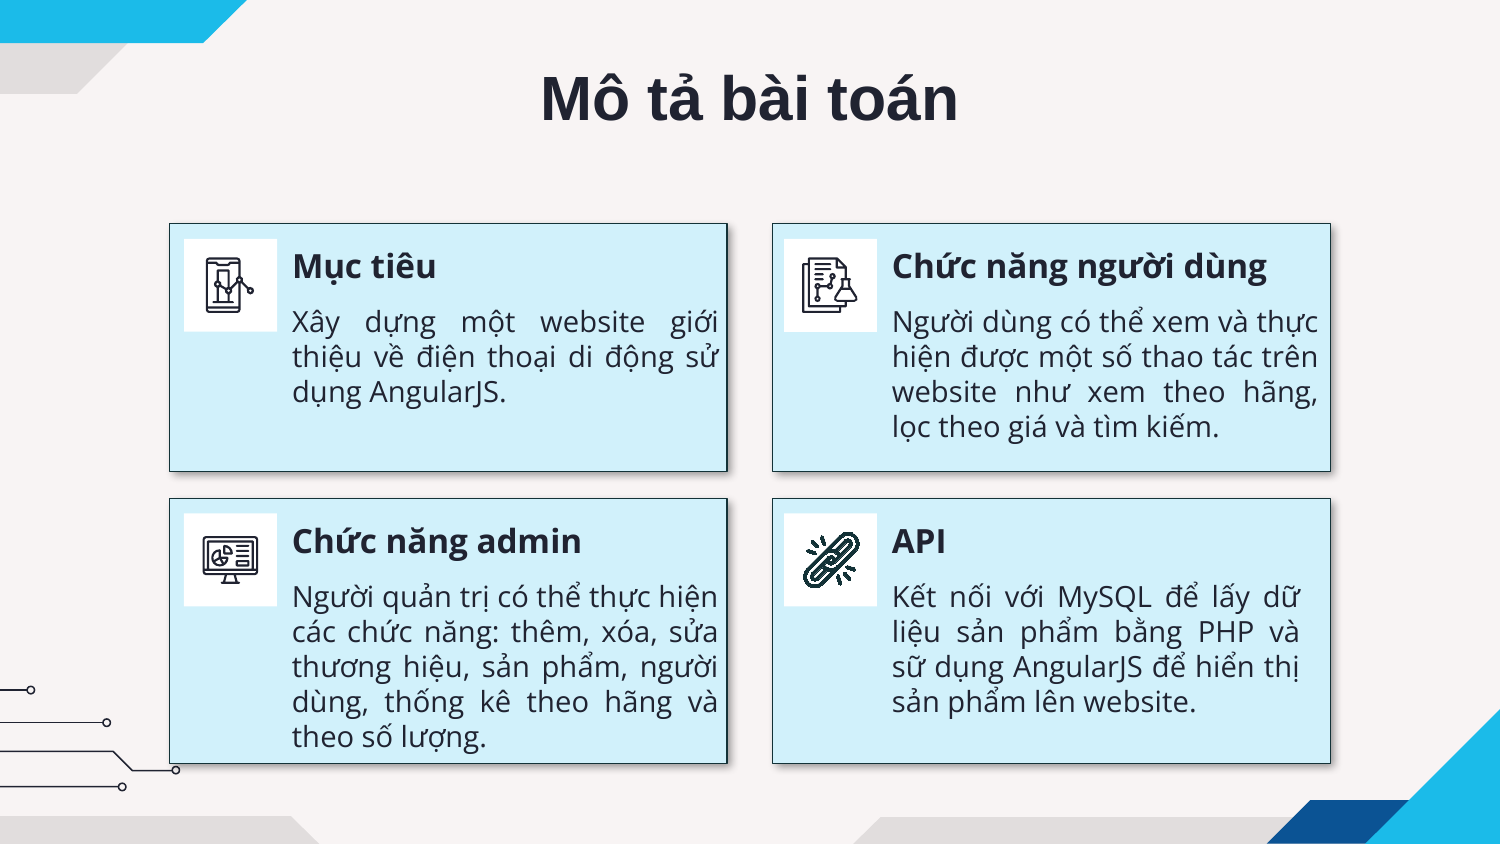

Mô tả bài toán

Mục tiêu

Chức năng người dùng

Xây dựng một website giới thiệu về điện thoại di động sử dụng AngularJS.
Người dùng có thể xem và thực hiện được một số thao tác trên website như xem theo hãng, lọc theo giá và tìm kiếm.

Chức năng admin

API

Chức năng admin

Người quản trị có thể thực hiện các chức năng: thêm, xóa, sửa thương hiệu, sản phẩm, người dùng, thống kê theo hãng và theo số lượng.
Người quản trị có thể thực hiện các chức năng: thêm, xóa, sửa thương hiệu, sản phẩm, người dùng, thống kê theo hãng và theo số lượng.
Kết nối với MySQL để lấy dữ liệu sản phẩm bằng PHP và sữ dụng AngularJS để hiển thị sản phẩm lên website.